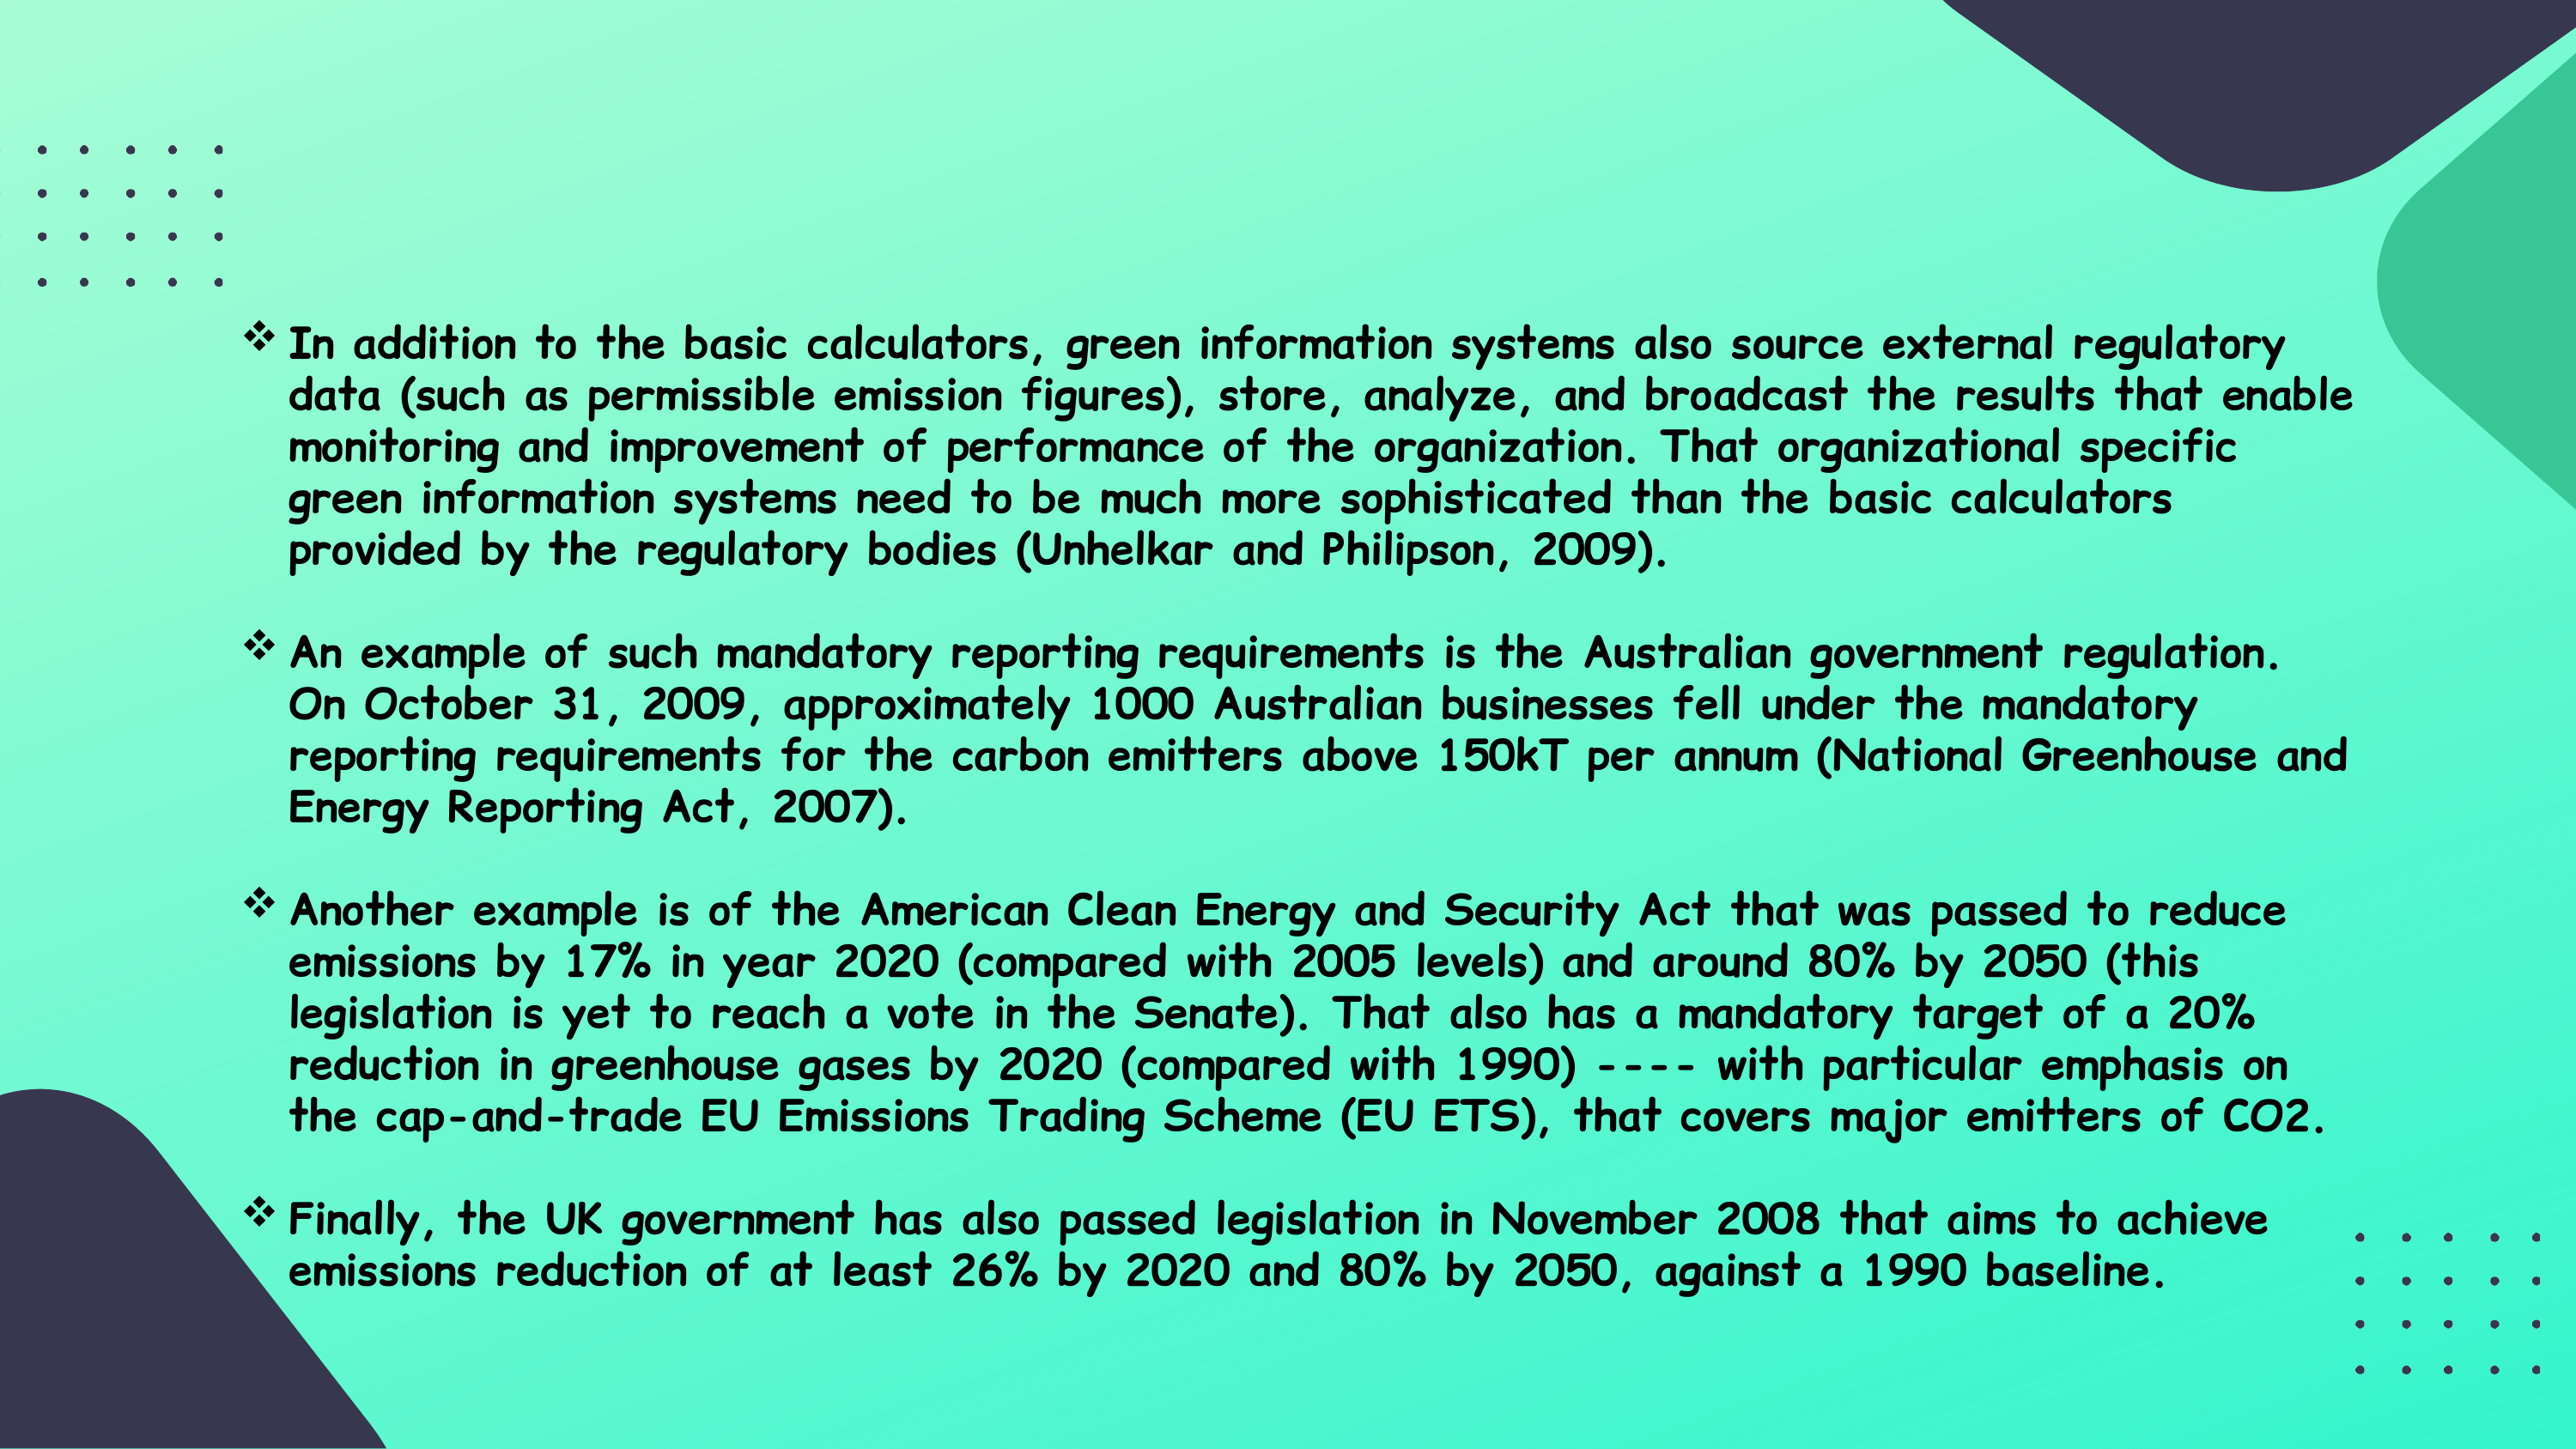

In addition to the basic calculators, green information systems also source external regulatory data (such as permissible emission figures), store, analyze, and broadcast the results that enable monitoring and improvement of performance of the organization. That organizational specific green information systems need to be much more sophisticated than the basic calculators provided by the regulatory bodies (Unhelkar and Philipson, 2009).

An example of such mandatory reporting requirements is the Australian government regulation. On October 31, 2009, approximately 1000 Australian businesses fell under the mandatory reporting requirements for the carbon emitters above 150kT per annum (National Greenhouse and Energy Reporting Act, 2007).

Another example is of the American Clean Energy and Security Act that was passed to reduce emissions by 17% in year 2020 (compared with 2005 levels) and around 80% by 2050 (this legislation is yet to reach a vote in the Senate). That also has a mandatory target of a 20% reduction in greenhouse gases by 2020 (compared with 1990) ---- with particular emphasis on the cap-and-trade EU Emissions Trading Scheme (EU ETS), that covers major emitters of CO2.

Finally, the UK government has also passed legislation in November 2008 that aims to achieve emissions reduction of at least 26% by 2020 and 80% by 2050, against a 1990 baseline.